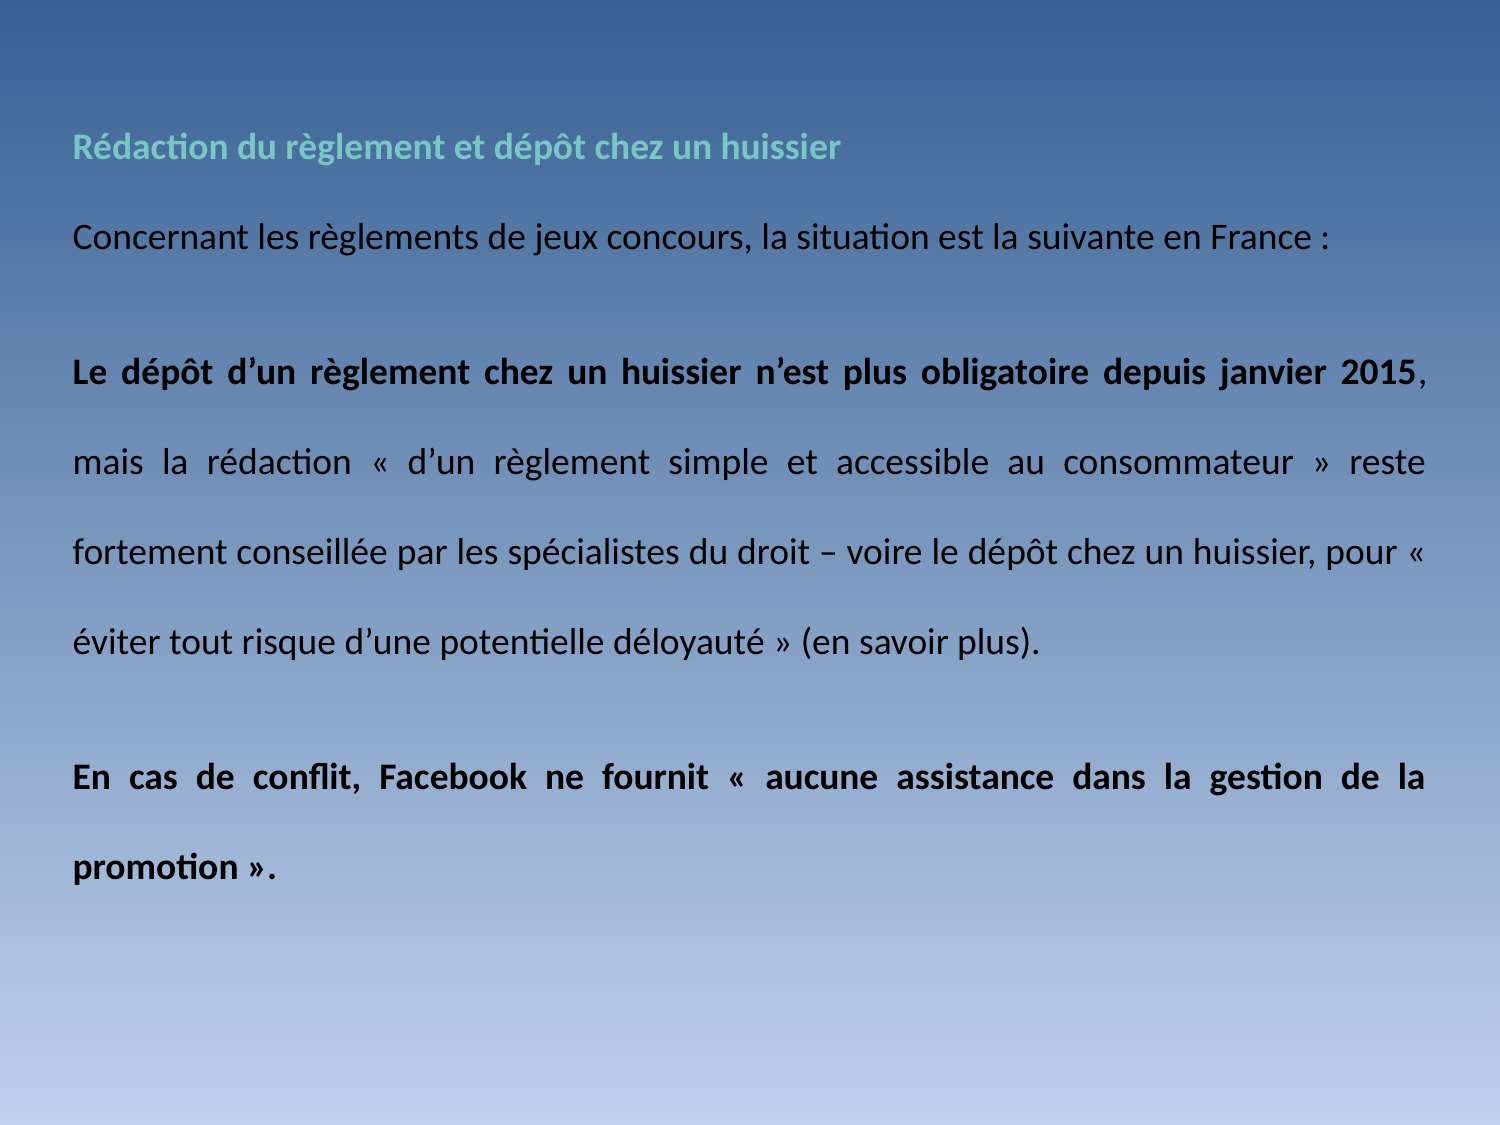

Rédaction du règlement et dépôt chez un huissier
Concernant les règlements de jeux concours, la situation est la suivante en France :

Le dépôt d’un règlement chez un huissier n’est plus obligatoire depuis janvier 2015, mais la rédaction « d’un règlement simple et accessible au consommateur » reste fortement conseillée par les spécialistes du droit – voire le dépôt chez un huissier, pour « éviter tout risque d’une potentielle déloyauté » (en savoir plus).

En cas de conflit, Facebook ne fournit « aucune assistance dans la gestion de la promotion ».